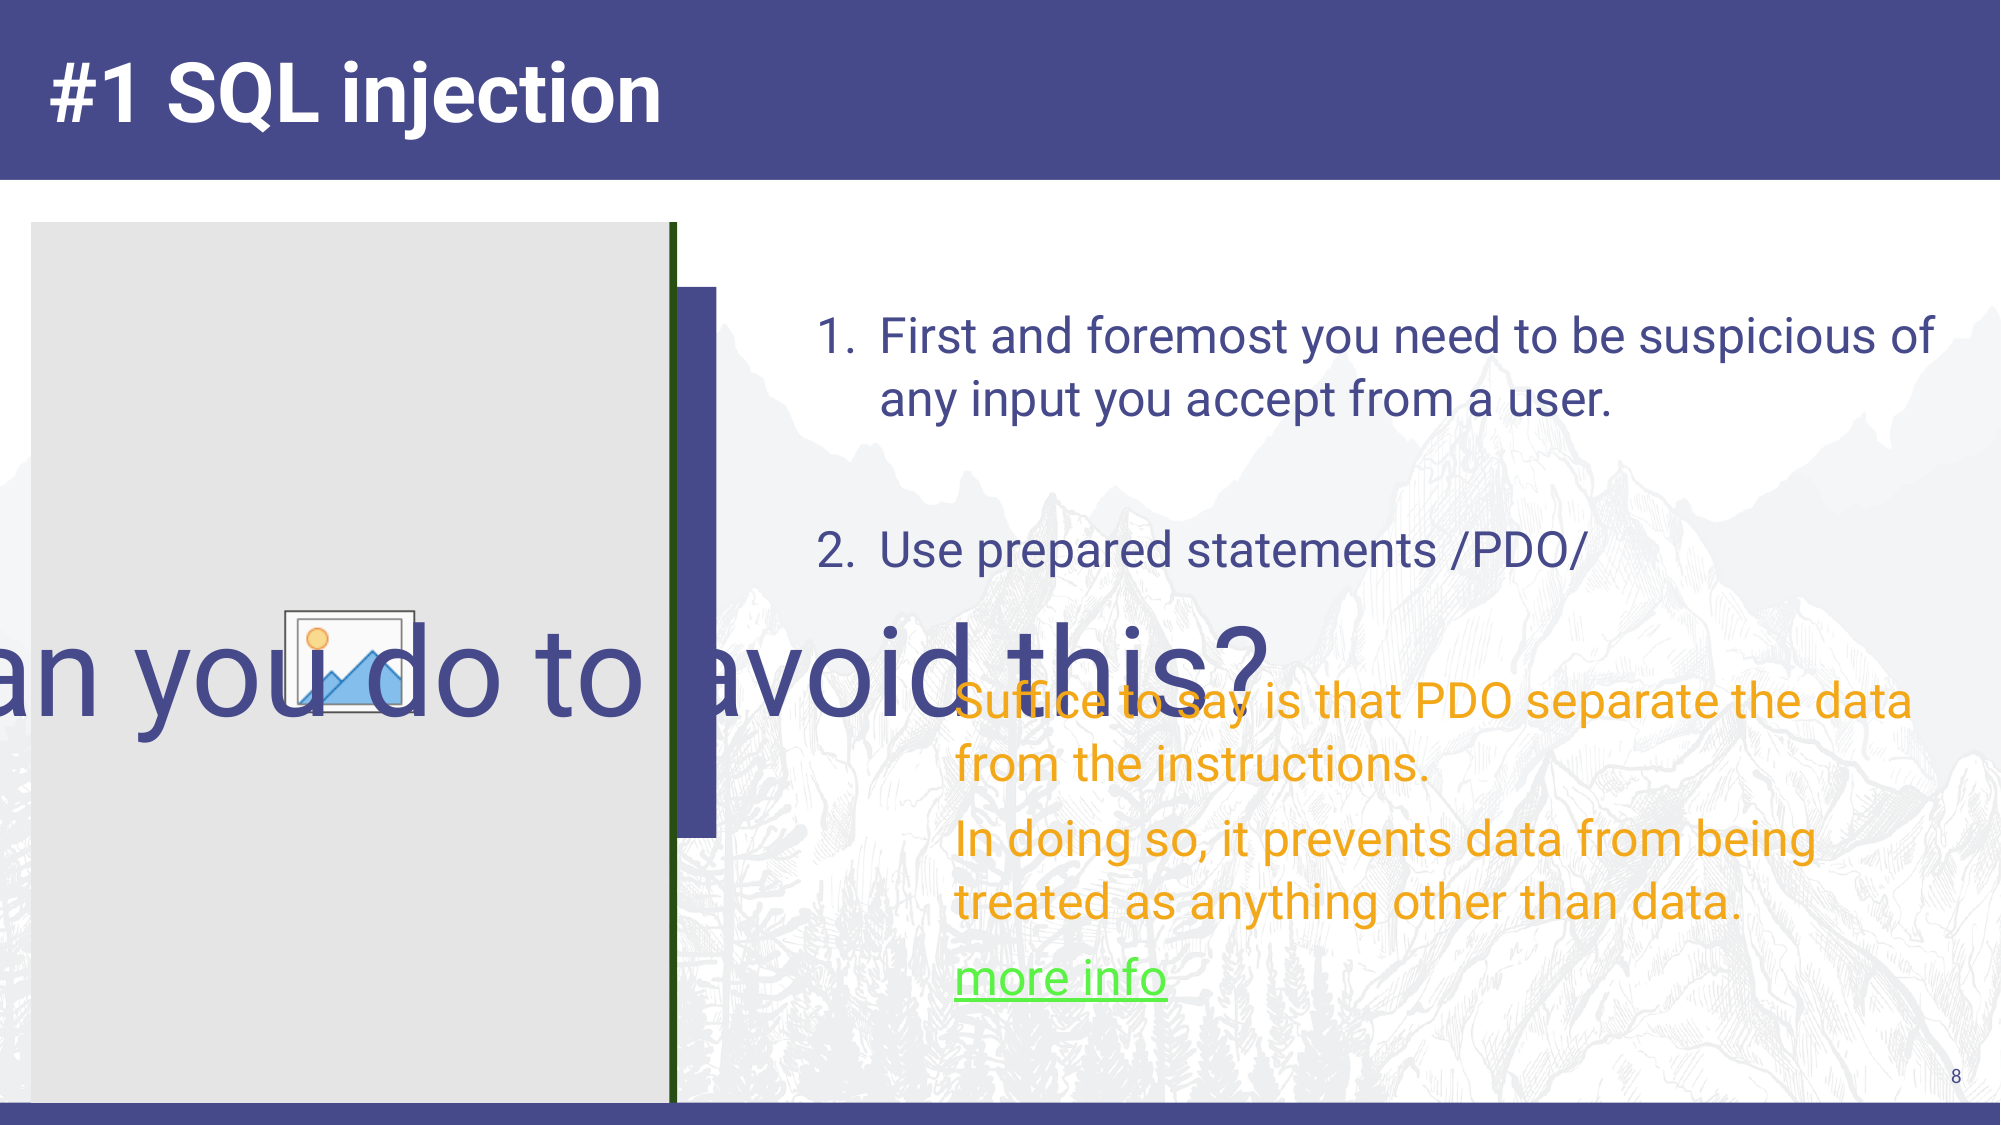

# #1 SQL injection

First and foremost you need to be suspicious of any input you accept from a user.

Use prepared statements /PDO/

Suffice to say is that PDO separate the data from the instructions.
In doing so, it prevents data from being treated as anything other than data.
more info
So, what can you do to avoid this?
8